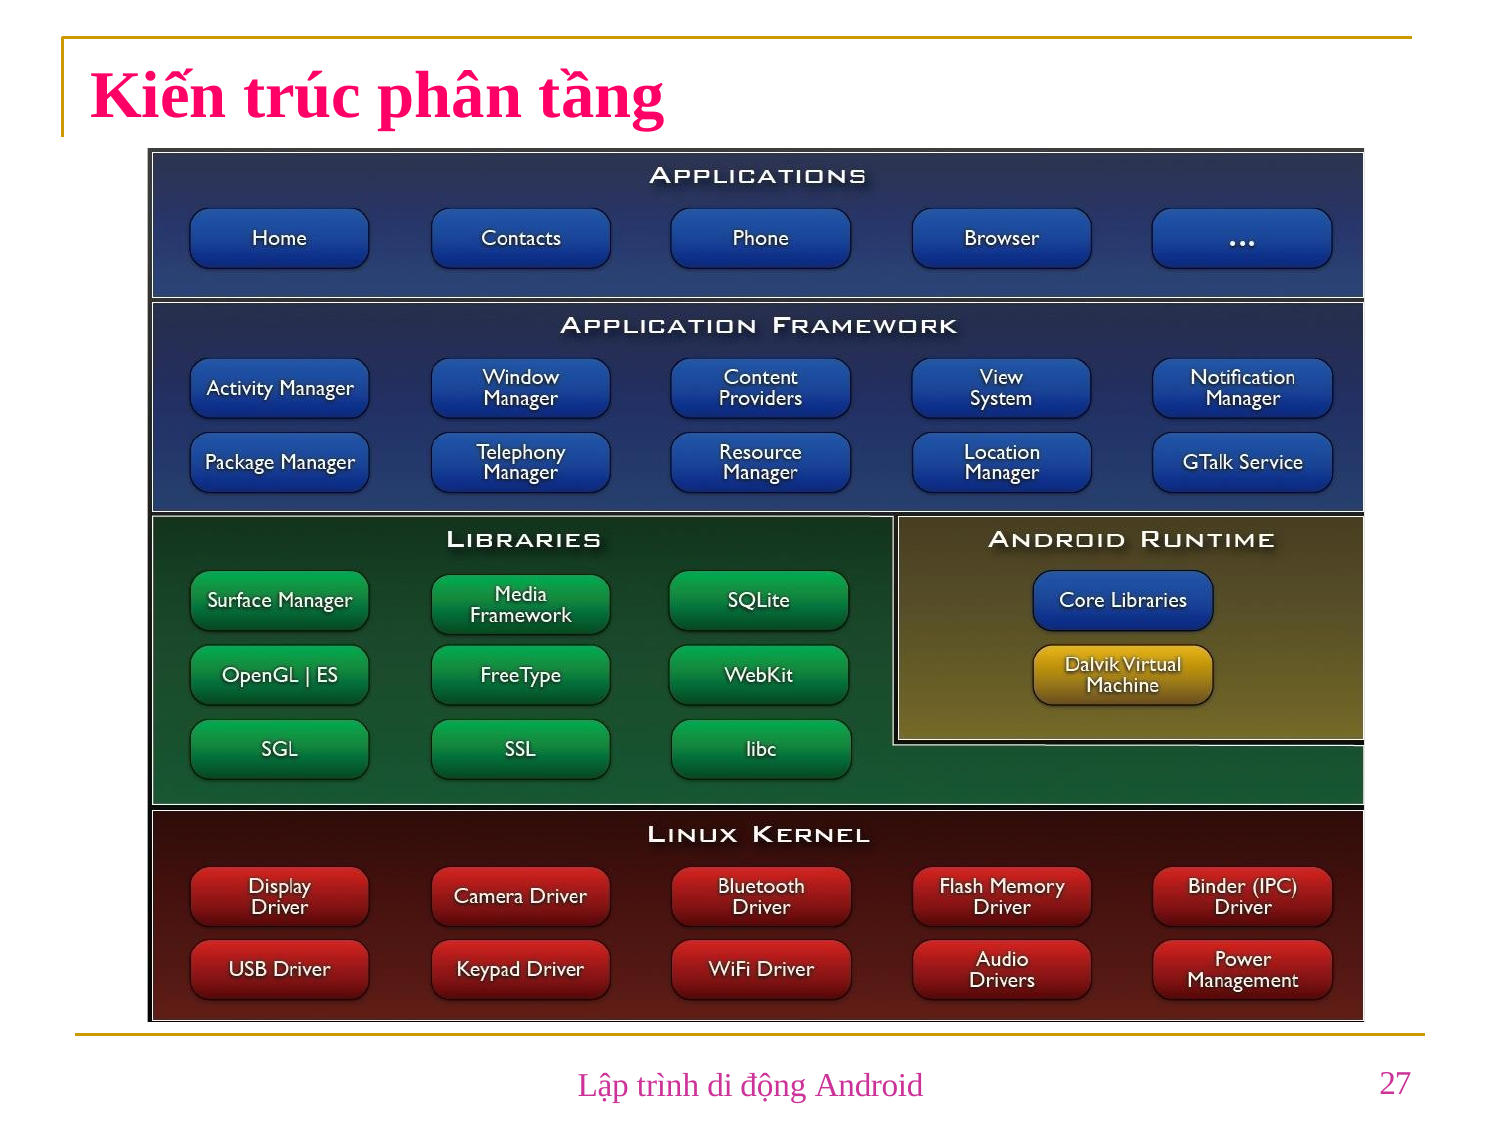

# Kiến trúc phân tầng

27
Lập trình di động Android